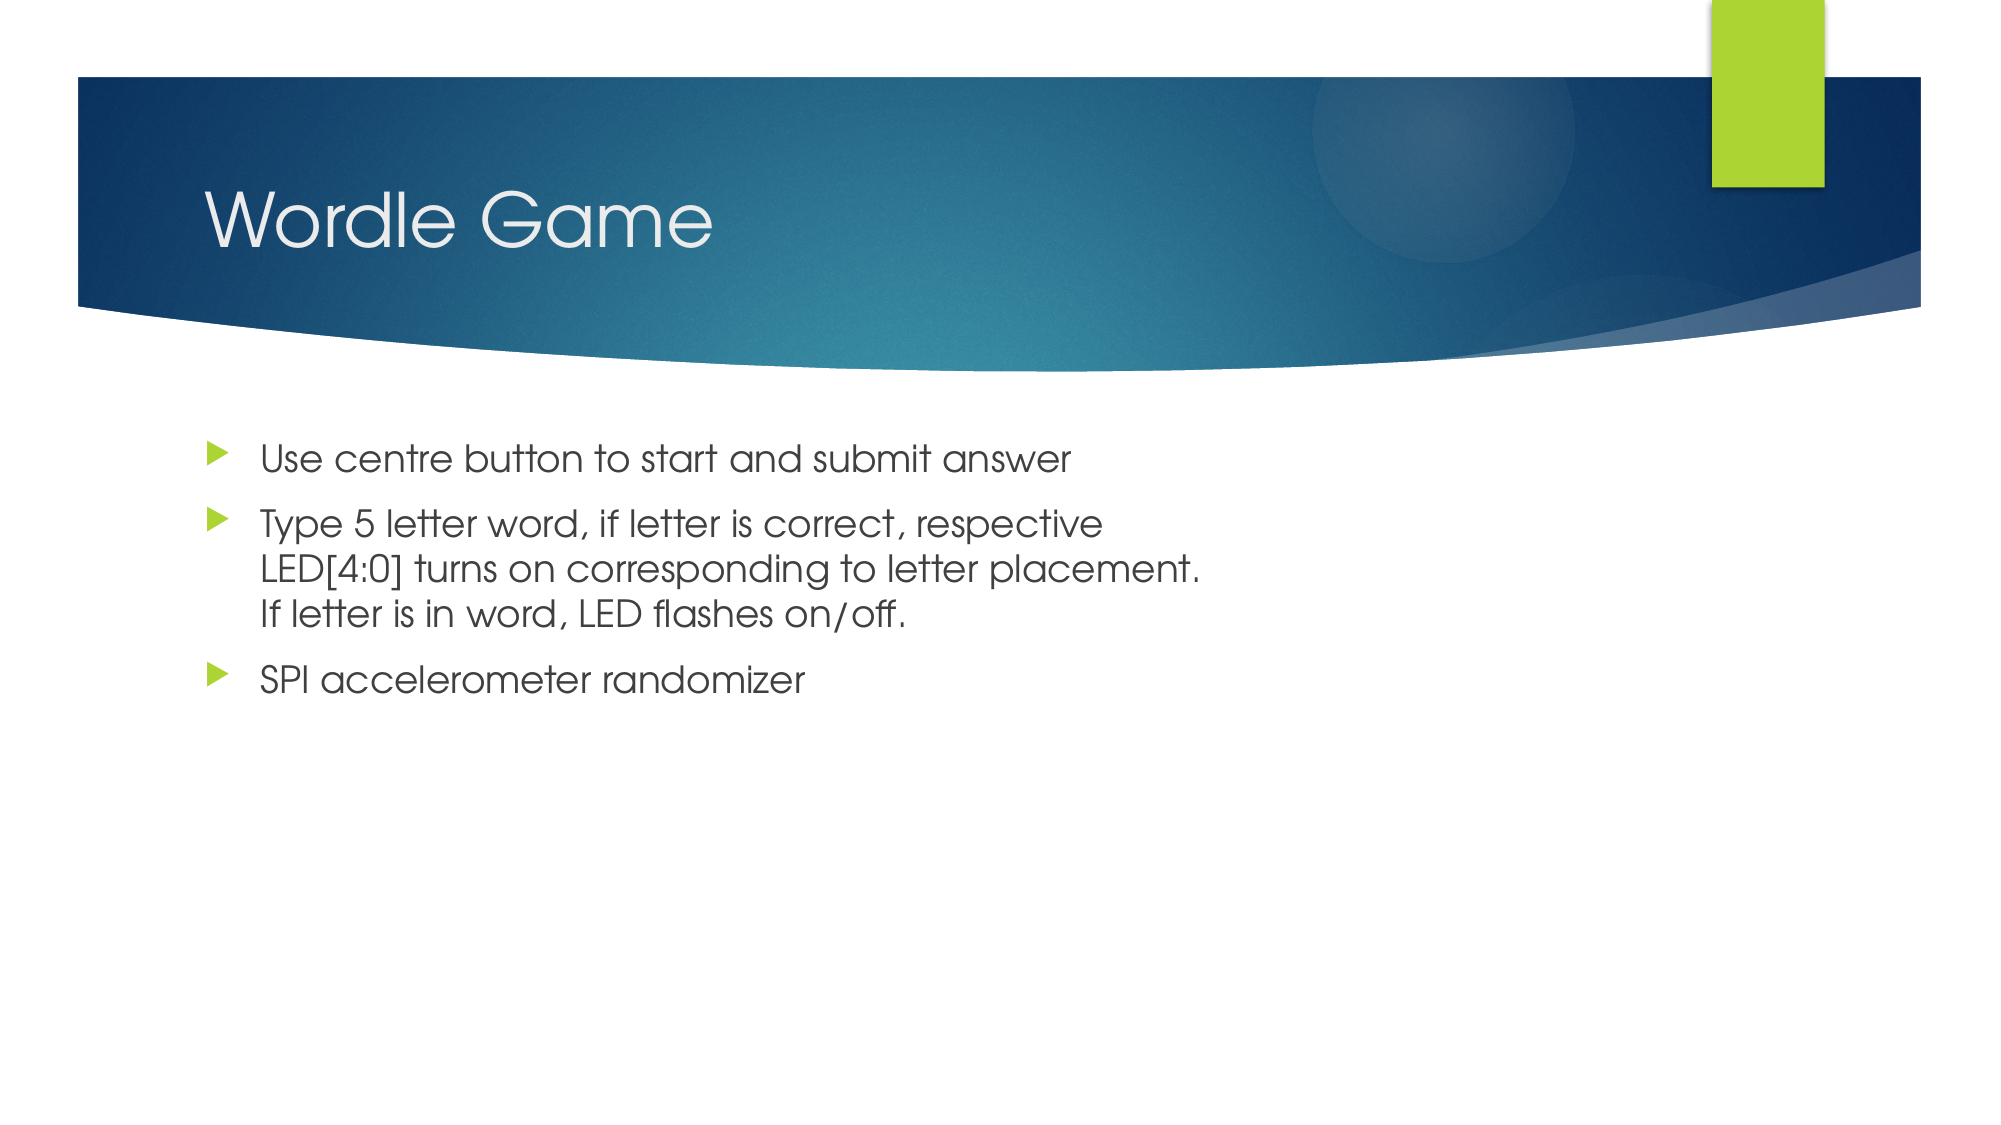

# Wordle Game
Use centre button to start and submit answer
Type 5 letter word, if letter is correct, respective
LED[4:0] turns on corresponding to letter placement.
If letter is in word, LED flashes on/off.
SPI accelerometer randomizer